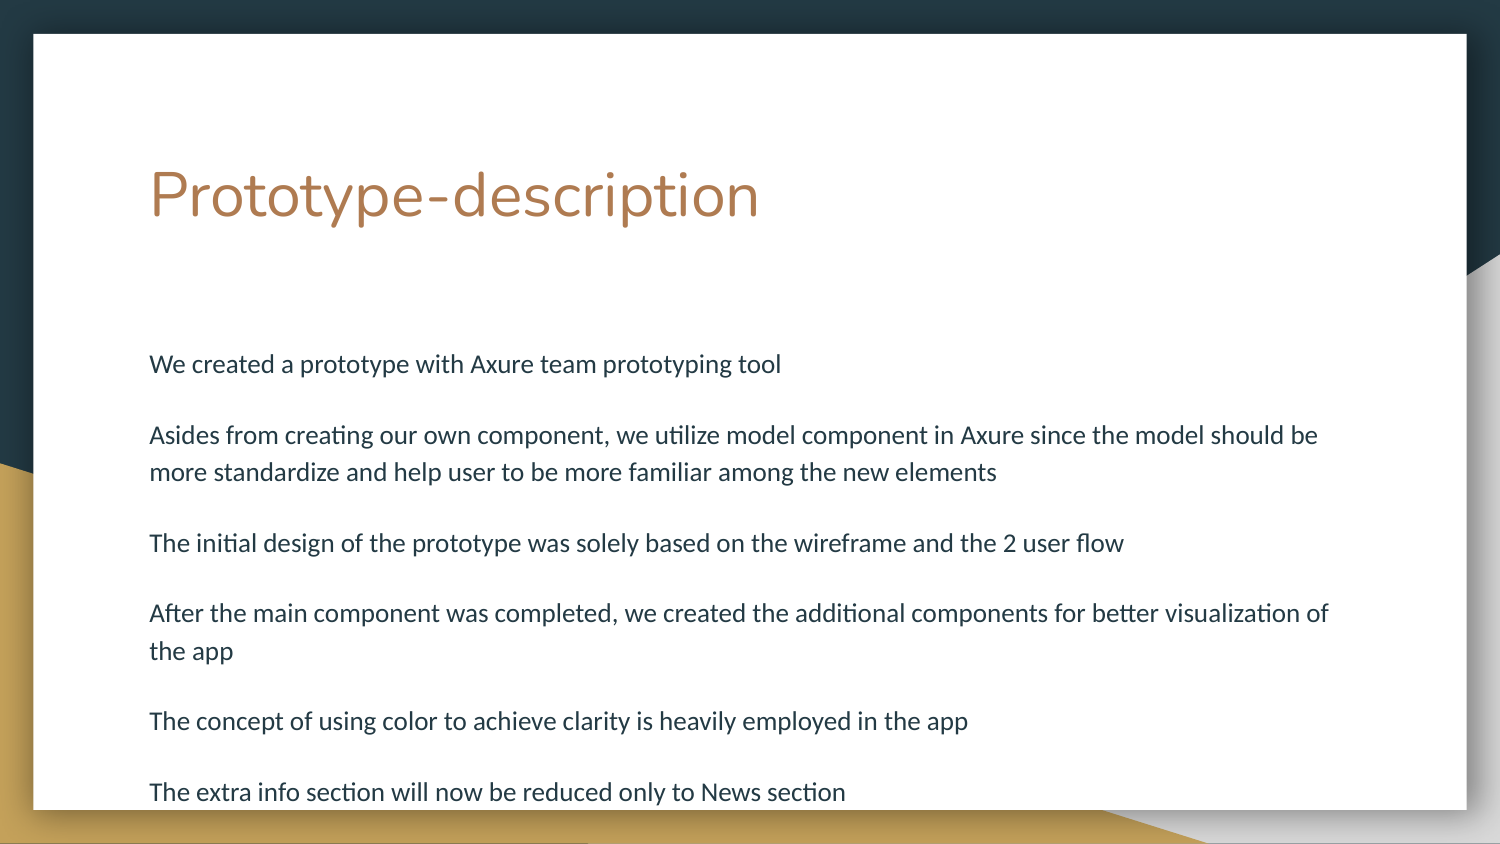

# Prototype-description
We created a prototype with Axure team prototyping tool
Asides from creating our own component, we utilize model component in Axure since the model should be more standardize and help user to be more familiar among the new elements
The initial design of the prototype was solely based on the wireframe and the 2 user flow
After the main component was completed, we created the additional components for better visualization of the app
The concept of using color to achieve clarity is heavily employed in the app
The extra info section will now be reduced only to News section